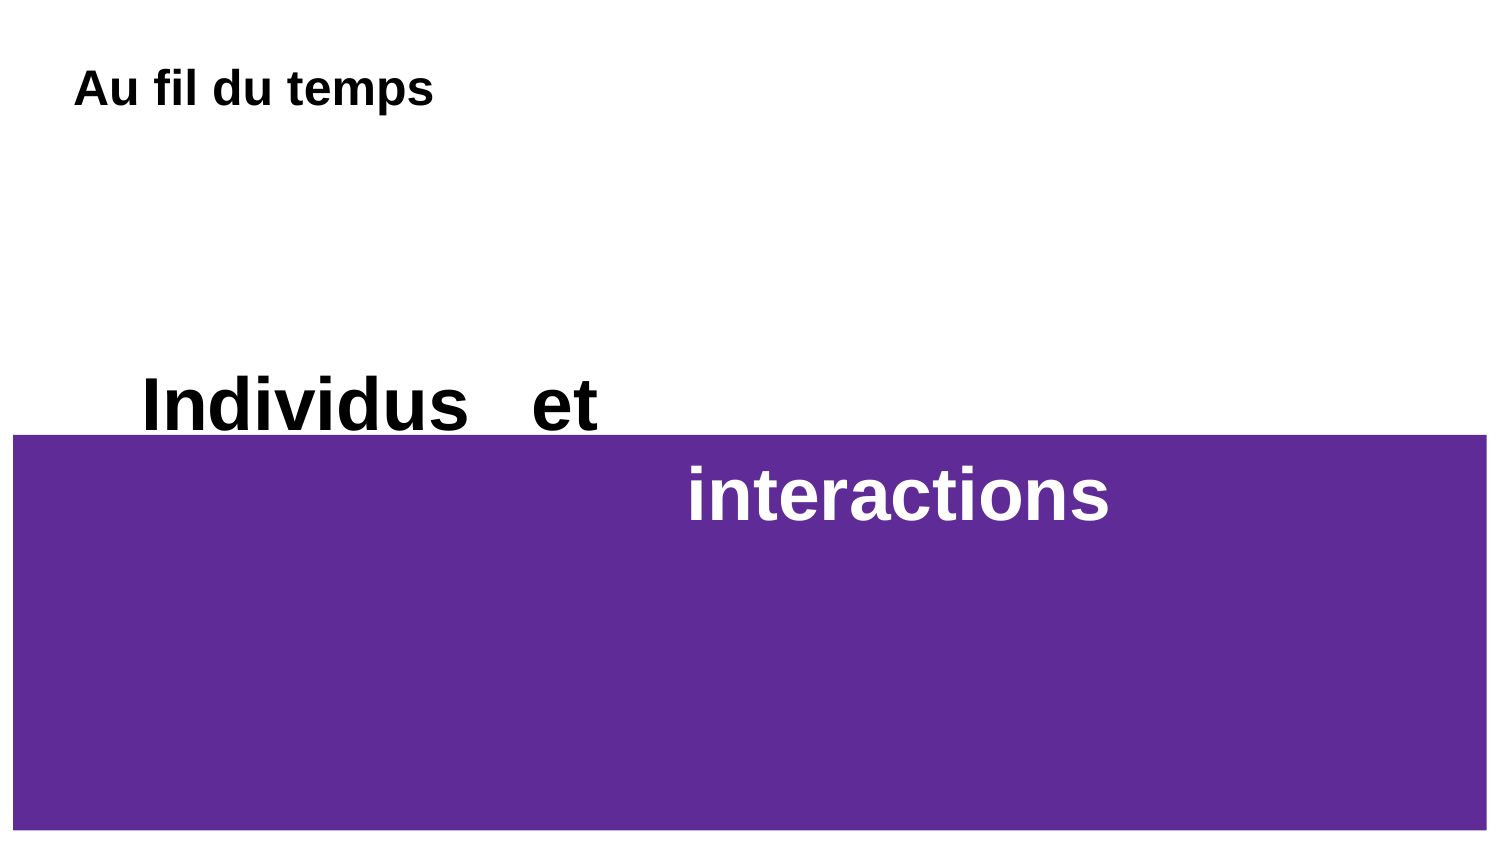

Au fil du temps
# Individus   et
    interactions